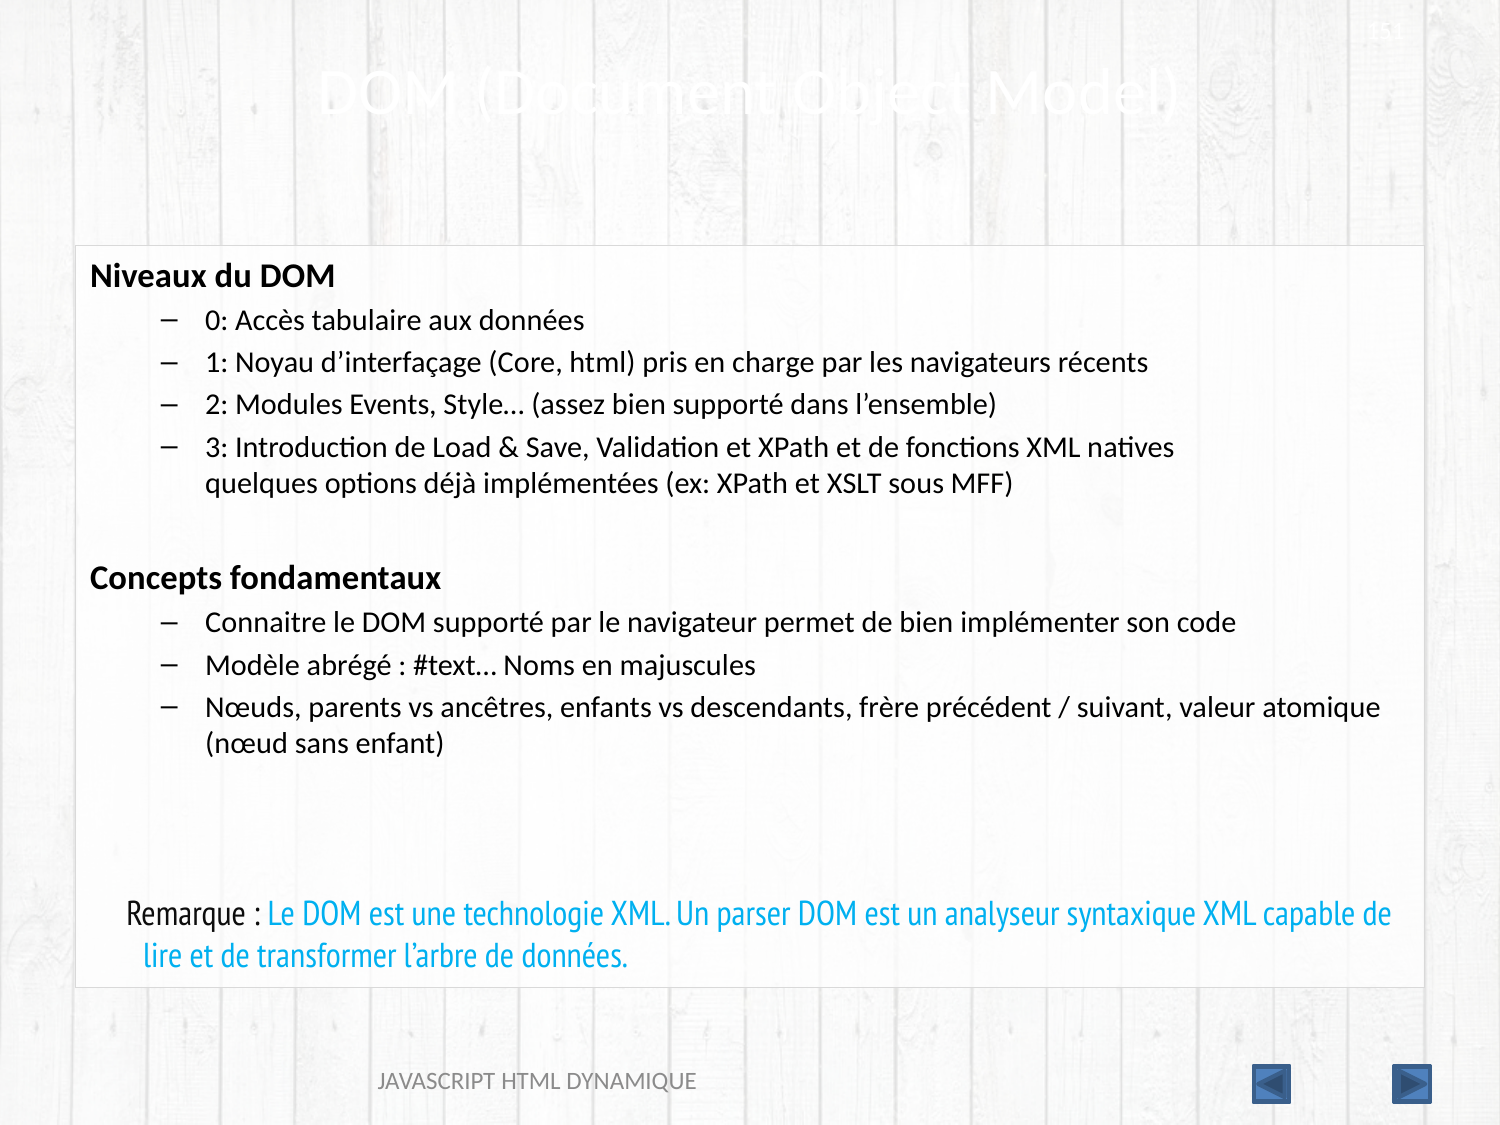

151
# DOM (Document Object Model)
Niveaux du DOM
0: Accès tabulaire aux données
1: Noyau d’interfaçage (Core, html) pris en charge par les navigateurs récents
2: Modules Events, Style… (assez bien supporté dans l’ensemble)
3: Introduction de Load & Save, Validation et XPath et de fonctions XML natives
quelques options déjà implémentées (ex: XPath et XSLT sous MFF)

Concepts fondamentaux
Connaitre le DOM supporté par le navigateur permet de bien implémenter son code
Modèle abrégé : #text… Noms en majuscules
Nœuds, parents vs ancêtres, enfants vs descendants, frère précédent / suivant, valeur atomique (nœud sans enfant)

     Remarque : Le DOM est une technologie XML. Un parser DOM est un analyseur syntaxique XML capable de lire et de transformer l’arbre de données.
JAVASCRIPT HTML DYNAMIQUE